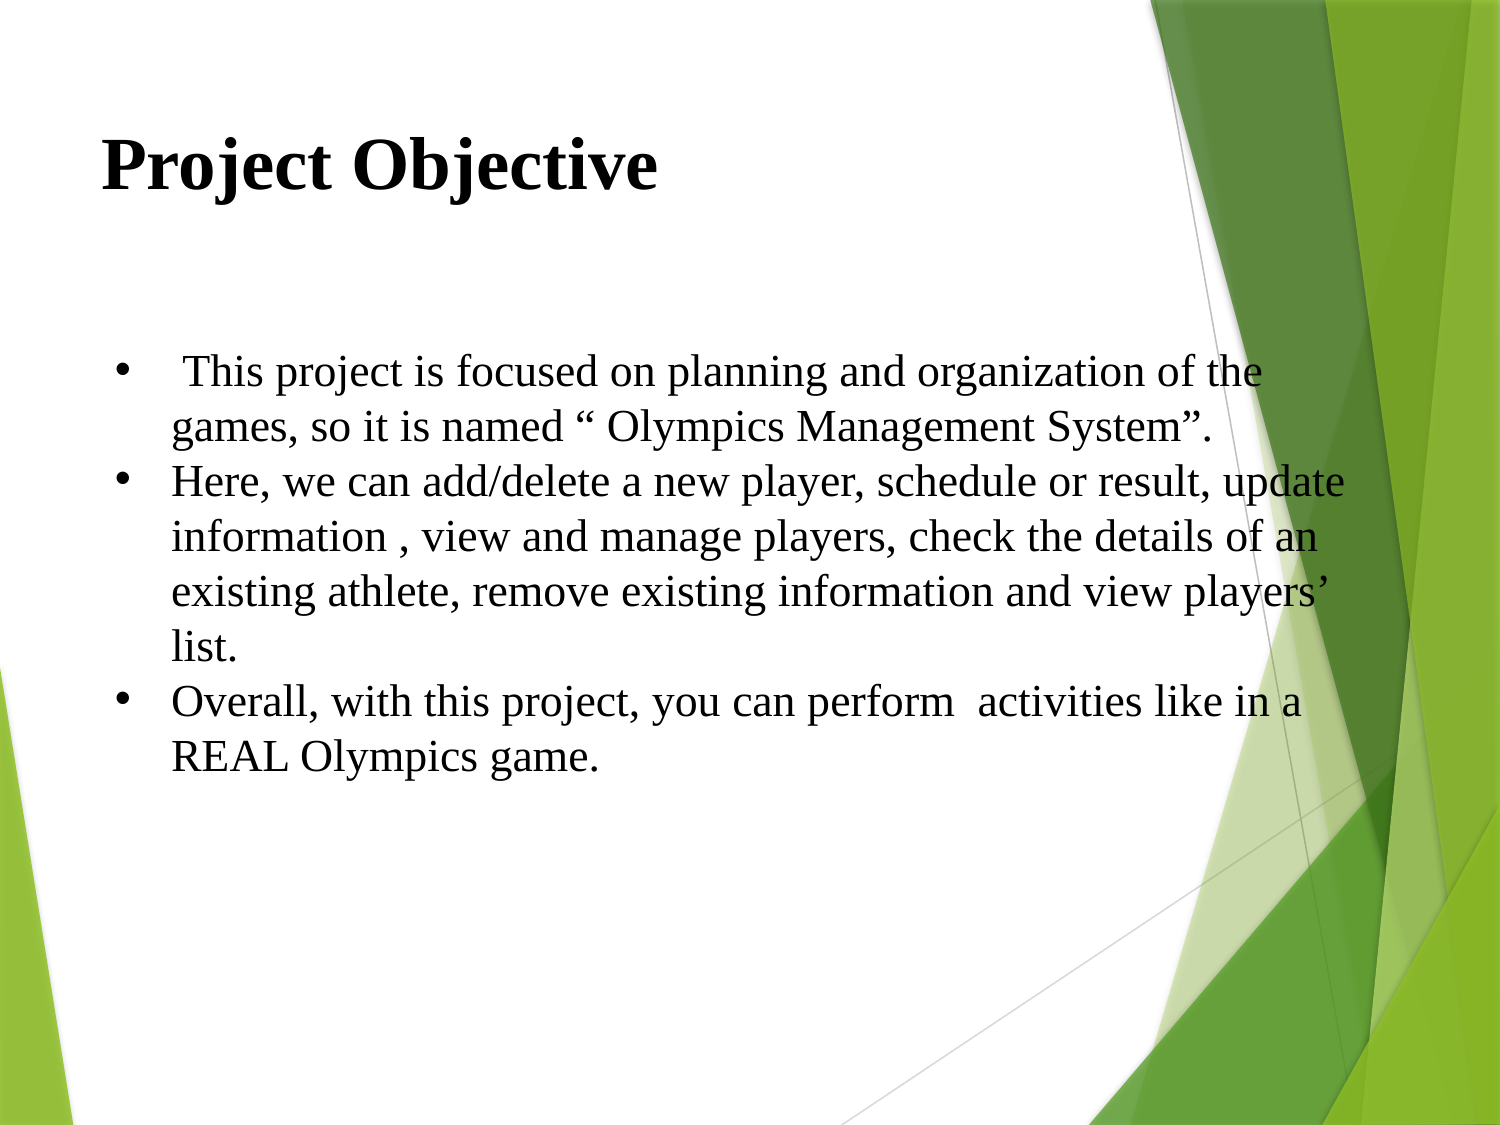

Project Objective
 This project is focused on planning and organization of the games, so it is named “ Olympics Management System”.
Here, we can add/delete a new player, schedule or result, update information , view and manage players, check the details of an existing athlete, remove existing information and view players’ list.
Overall, with this project, you can perform  activities like in a REAL Olympics game.